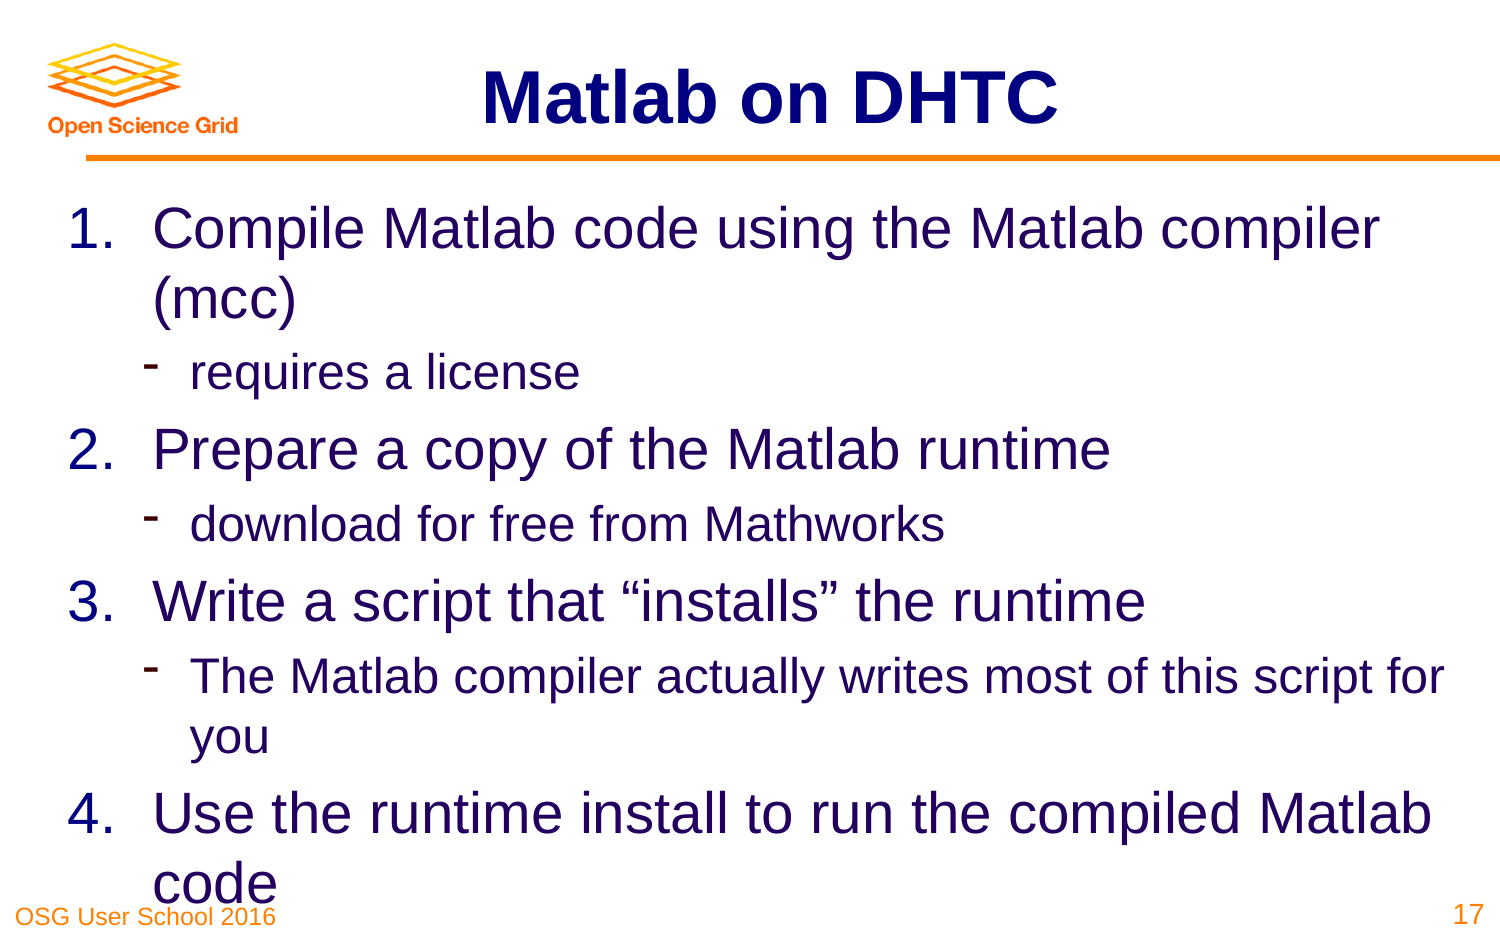

# Matlab on DHTC
Compile Matlab code using the Matlab compiler (mcc)
requires a license
Prepare a copy of the Matlab runtime
download for free from Mathworks
Write a script that “installs” the runtime
The Matlab compiler actually writes most of this script for you
Use the runtime install to run the compiled Matlab code
17